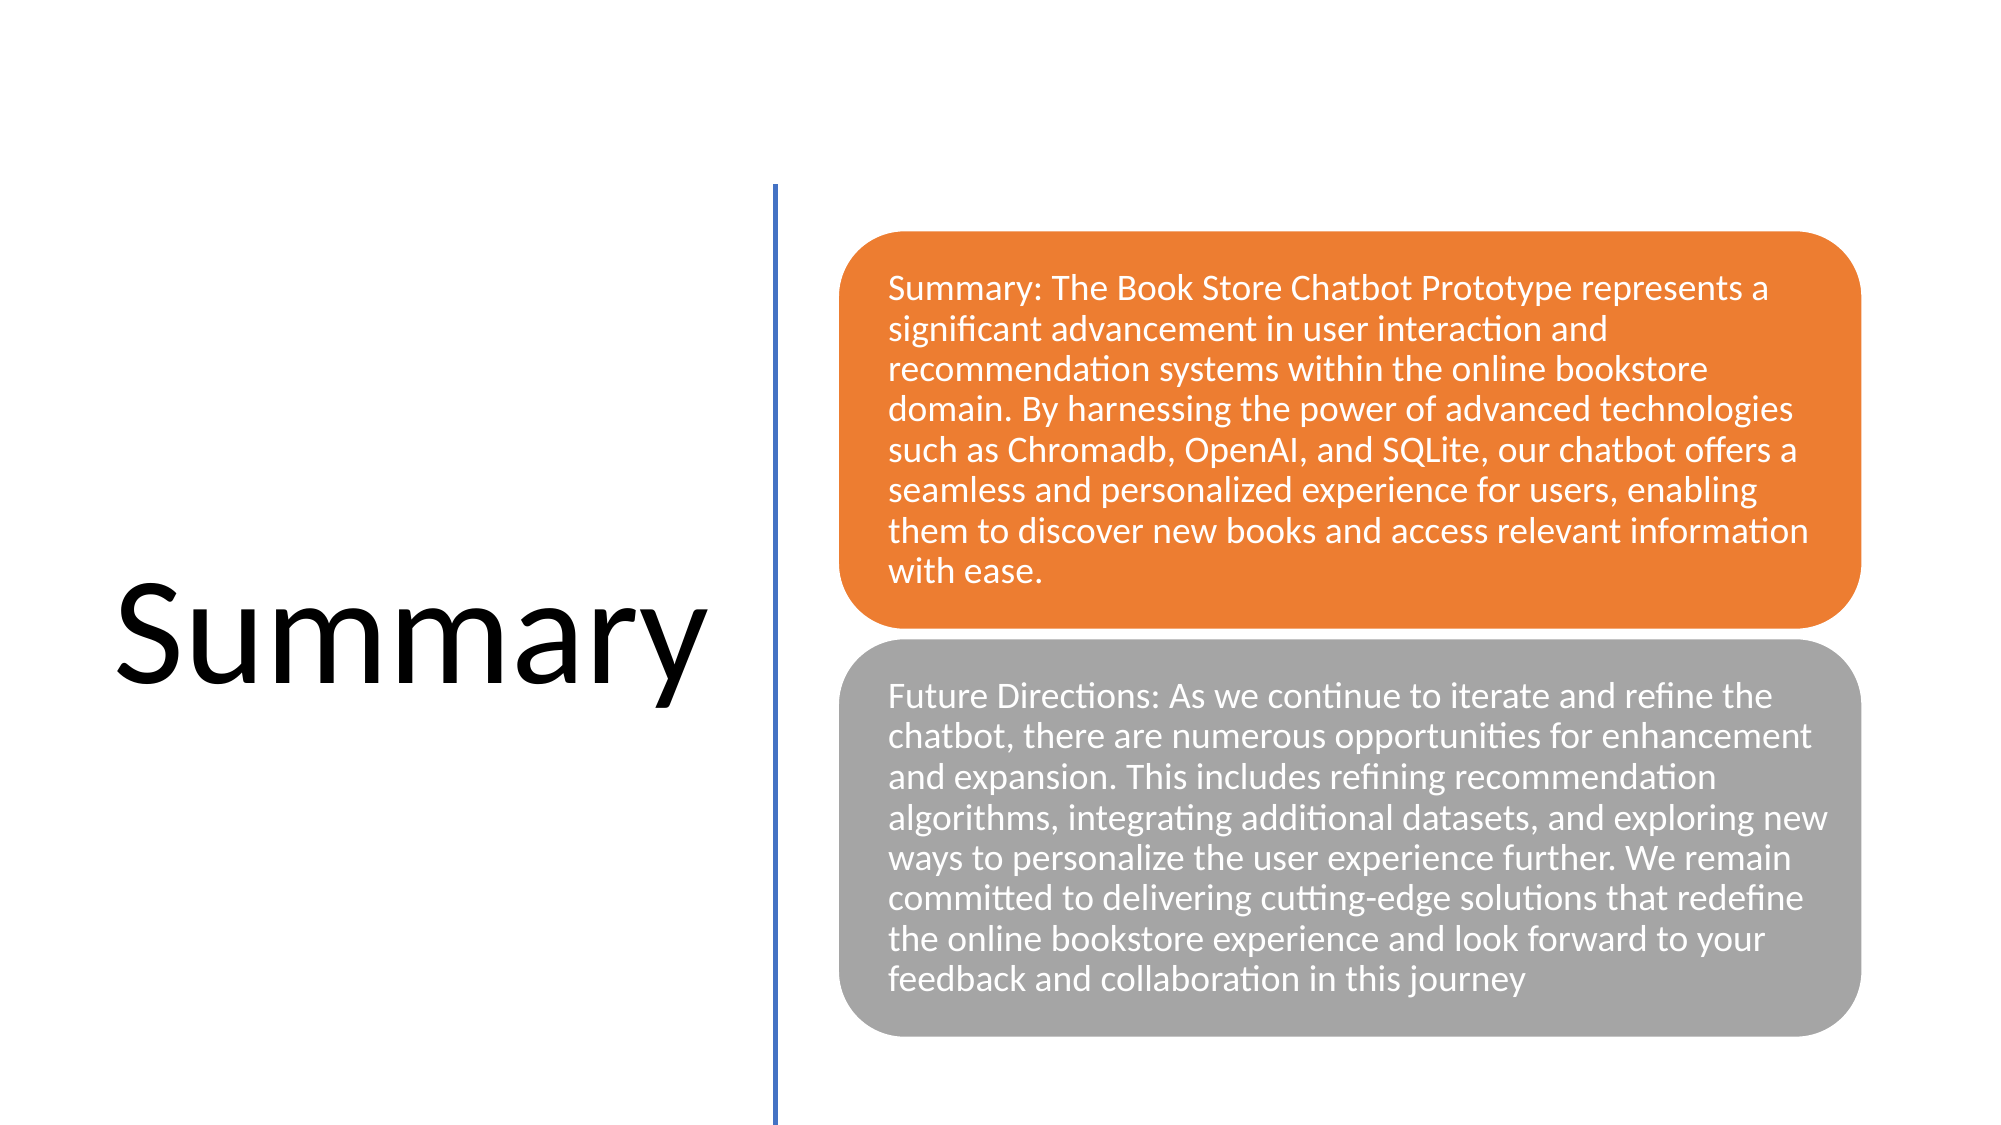

# Summary
Summary: The Book Store Chatbot Prototype represents a significant advancement in user interaction and recommendation systems within the online bookstore domain. By harnessing the power of advanced technologies such as Chromadb, OpenAI, and SQLite, our chatbot offers a seamless and personalized experience for users, enabling them to discover new books and access relevant information with ease.
Future Directions: As we continue to iterate and refine the chatbot, there are numerous opportunities for enhancement and expansion. This includes refining recommendation algorithms, integrating additional datasets, and exploring new ways to personalize the user experience further. We remain committed to delivering cutting-edge solutions that redefine the online bookstore experience and look forward to your feedback and collaboration in this journey